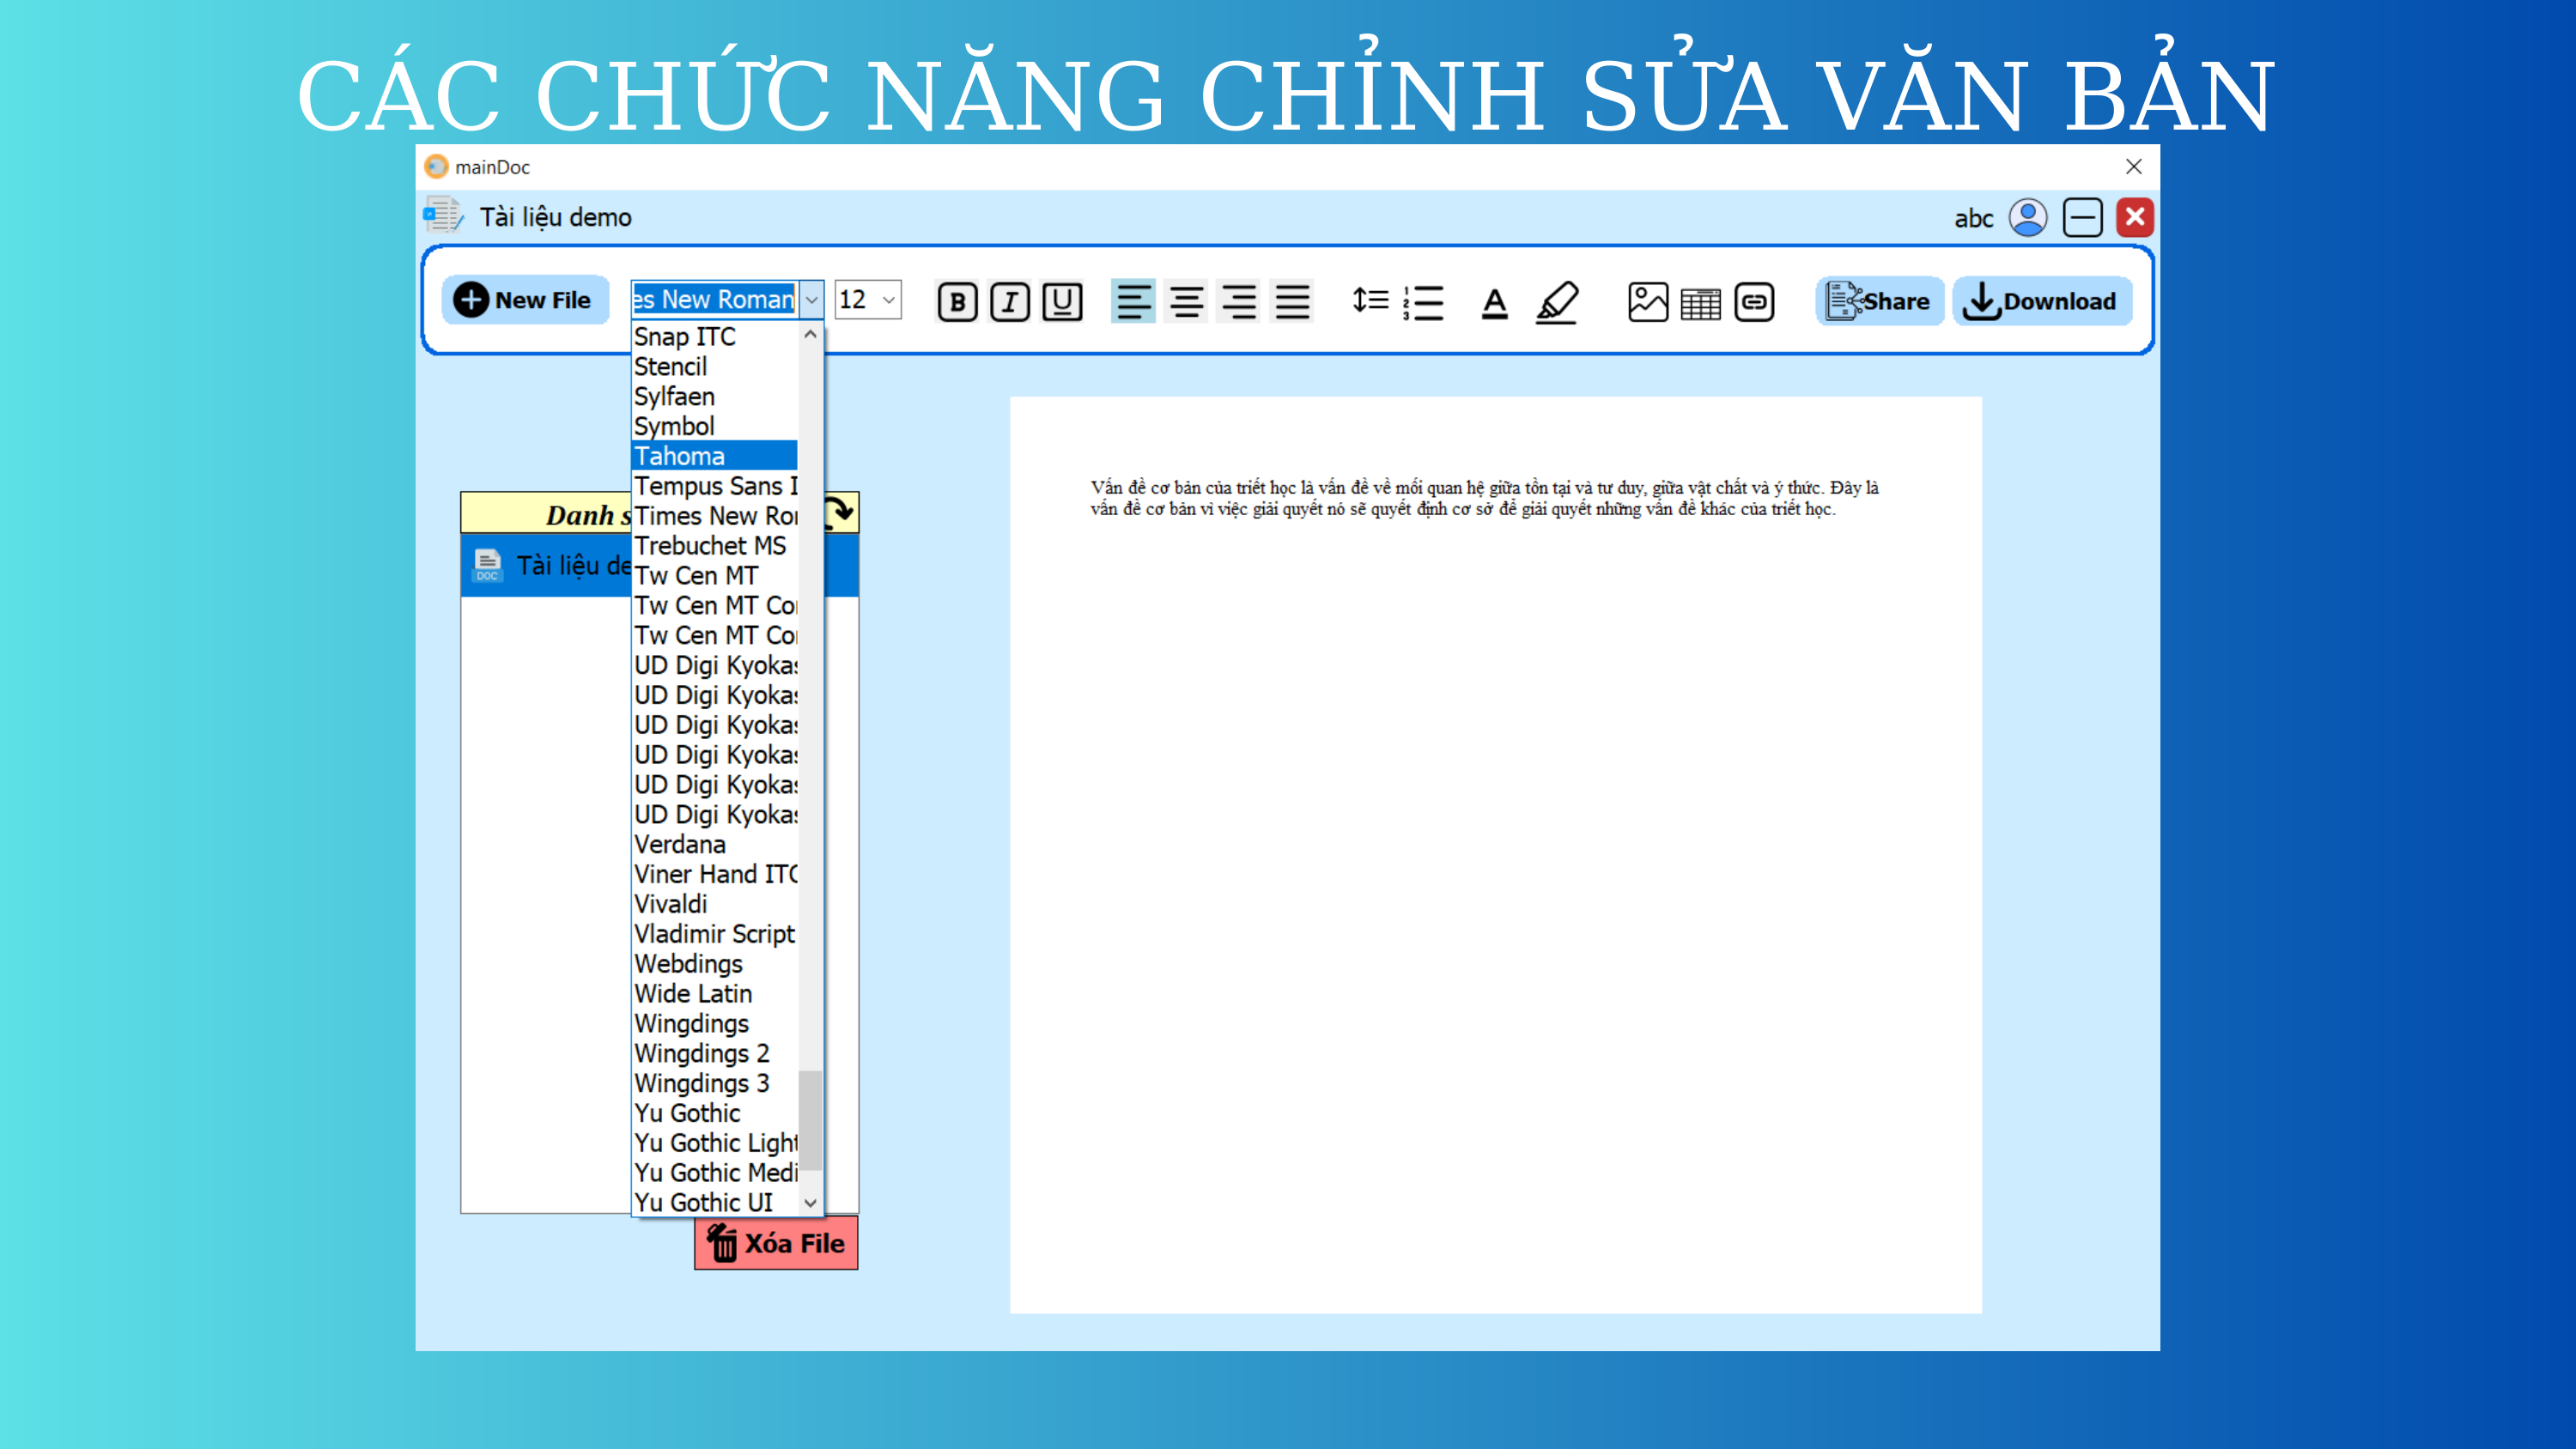

CÁC CHỨC NĂNG CHỈNH SỬA VĂN BẢN